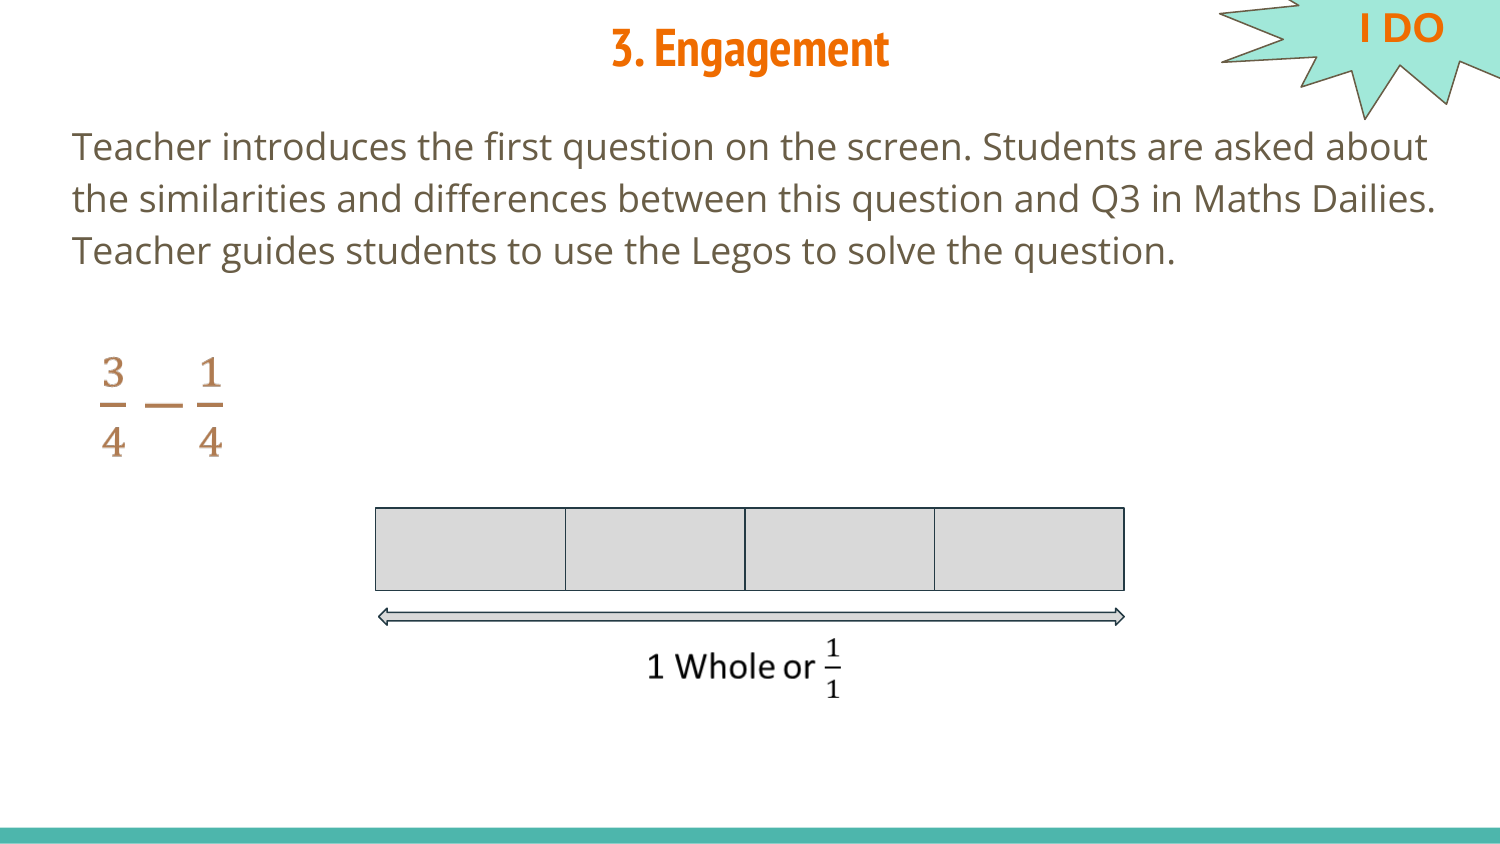

I DO
# 3. Engagement
Teacher introduces the first question on the screen. Students are asked about the similarities and differences between this question and Q3 in Maths Dailies. Teacher guides students to use the Legos to solve the question.